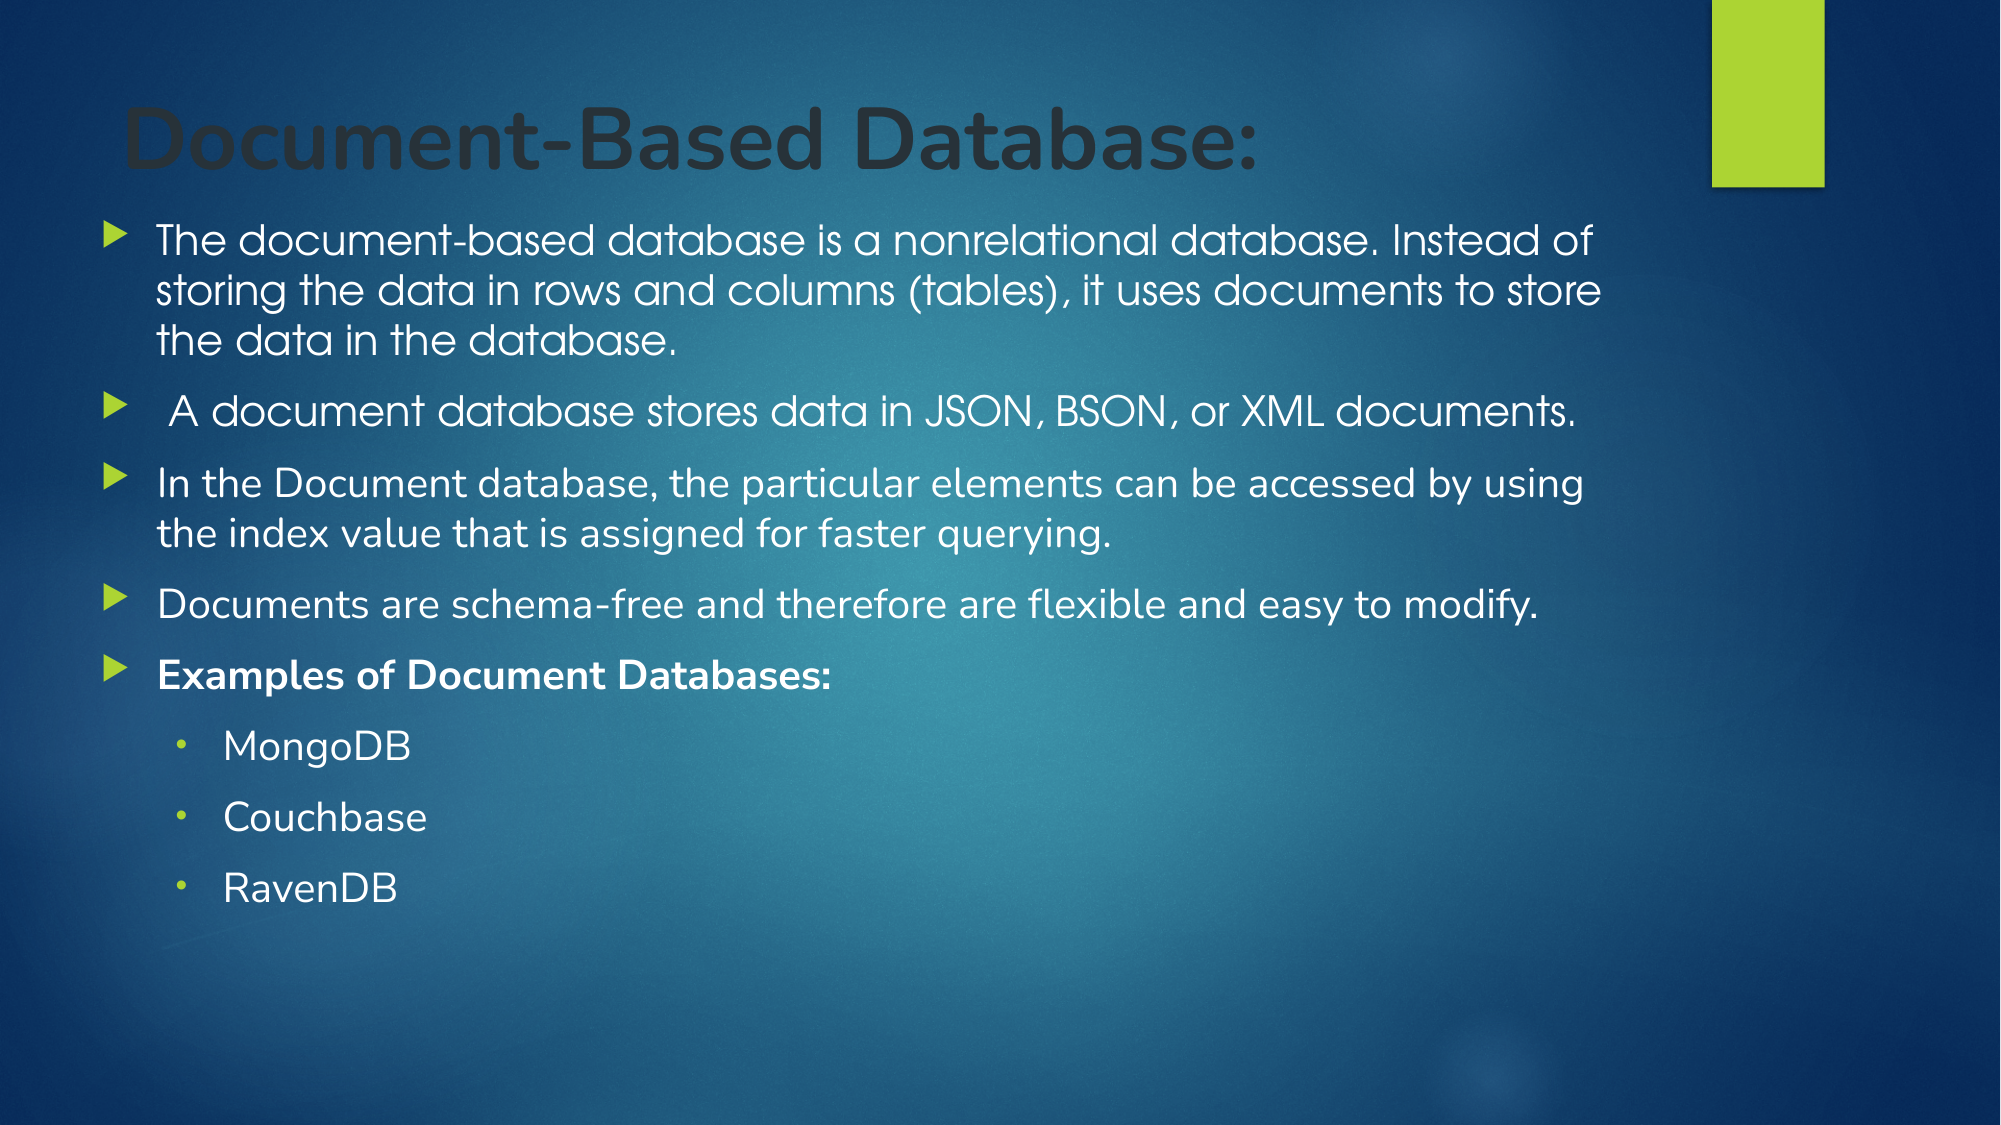

# Document-Based Database:
The document-based database is a nonrelational database. Instead of storing the data in rows and columns (tables), it uses documents to store the data in the database.
 A document database stores data in JSON, BSON, or XML documents.
In the Document database, the particular elements can be accessed by using the index value that is assigned for faster querying.
Documents are schema-free and therefore are flexible and easy to modify.
Examples of Document Databases:
MongoDB
Couchbase
RavenDB